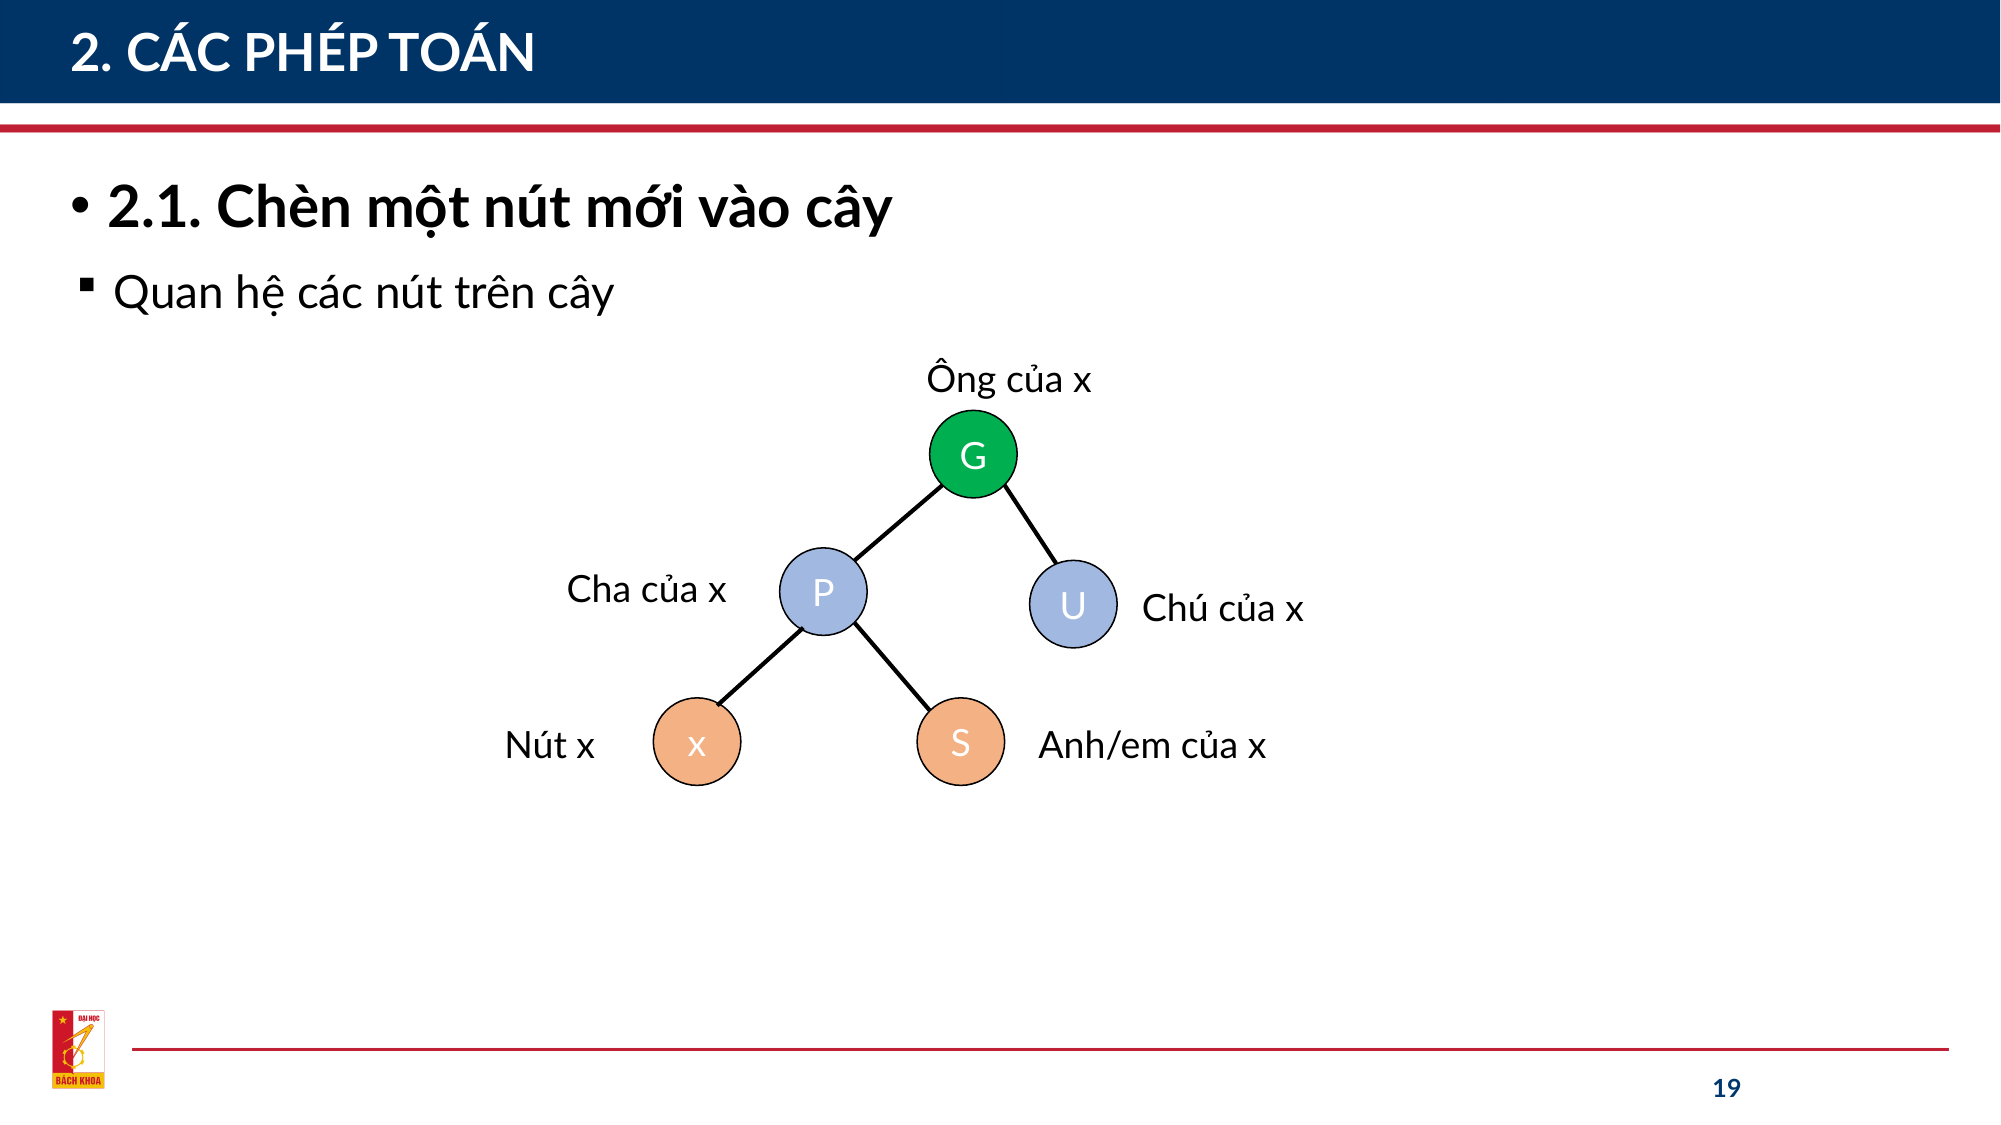

# 2. CÁC PHÉP TOÁN
2.1. Chèn một nút mới vào cây
Quan hệ các nút trên cây
Ông của x
G

P
Cha của x
U
Chú của x

x
S
Nút x
Anh/em của x
19